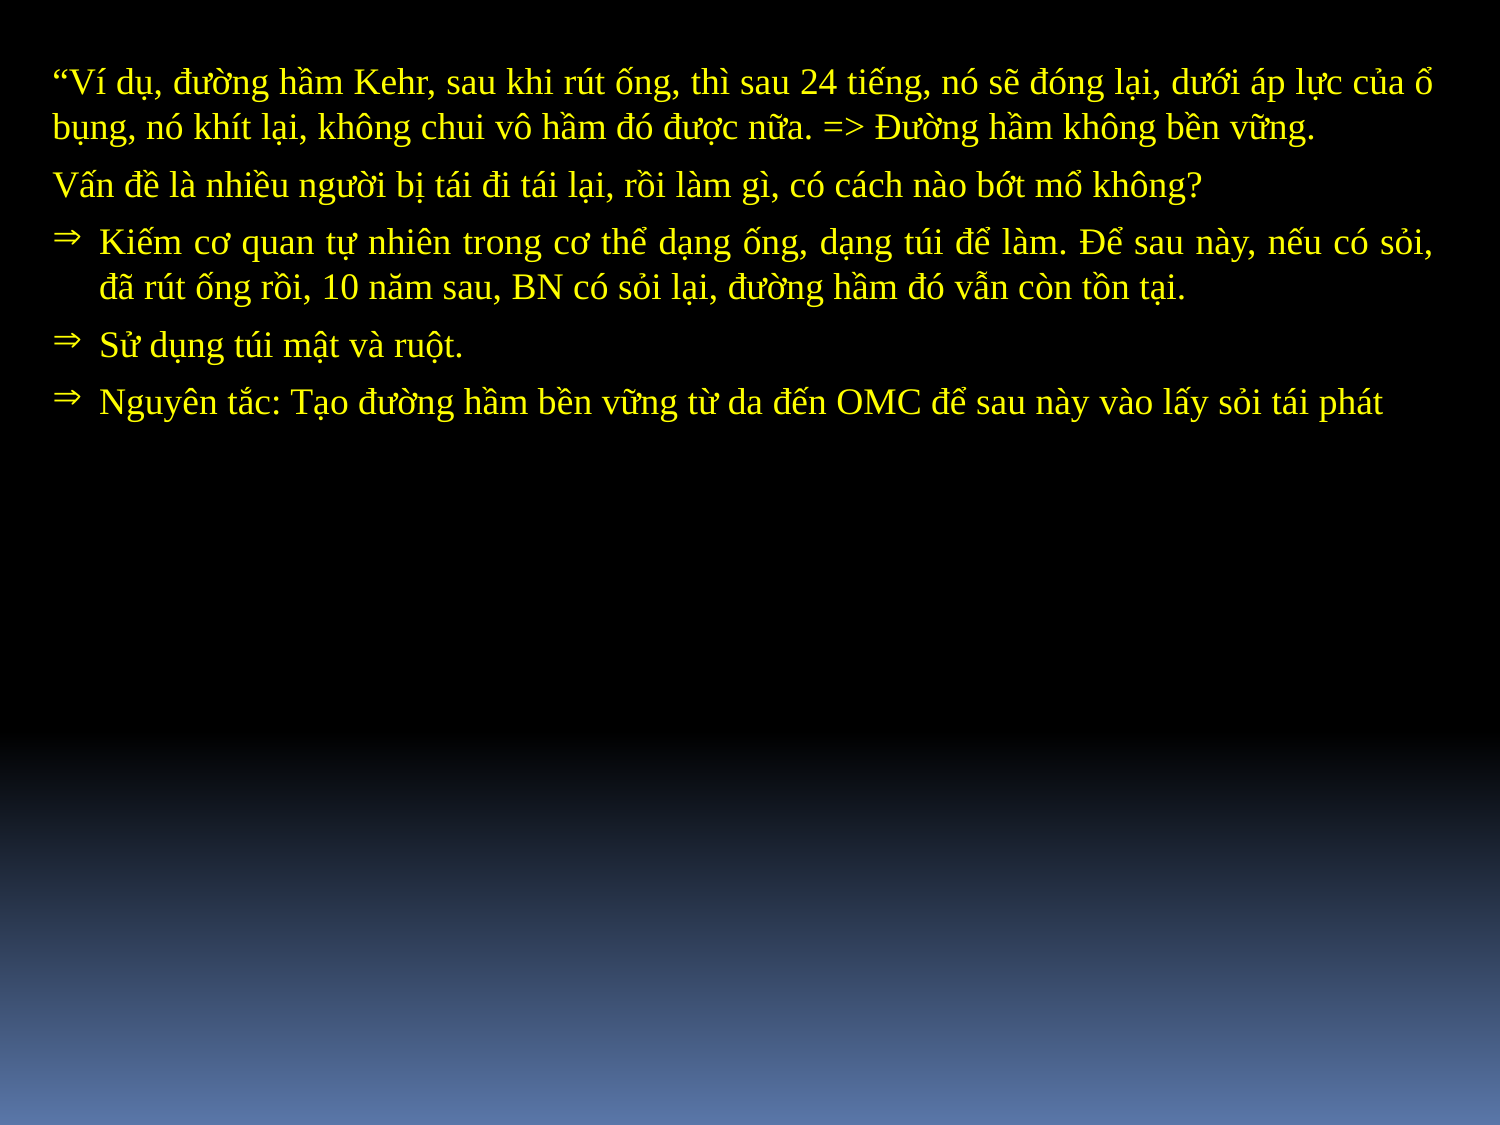

“Ví dụ, đường hầm Kehr, sau khi rút ống, thì sau 24 tiếng, nó sẽ đóng lại, dưới áp lực của ổ bụng, nó khít lại, không chui vô hầm đó được nữa. => Đường hầm không bền vững.
Vấn đề là nhiều người bị tái đi tái lại, rồi làm gì, có cách nào bớt mổ không?
Kiếm cơ quan tự nhiên trong cơ thể dạng ống, dạng túi để làm. Để sau này, nếu có sỏi, đã rút ống rồi, 10 năm sau, BN có sỏi lại, đường hầm đó vẫn còn tồn tại.
Sử dụng túi mật và ruột.
Nguyên tắc: Tạo đường hầm bền vững từ da đến OMC để sau này vào lấy sỏi tái phát